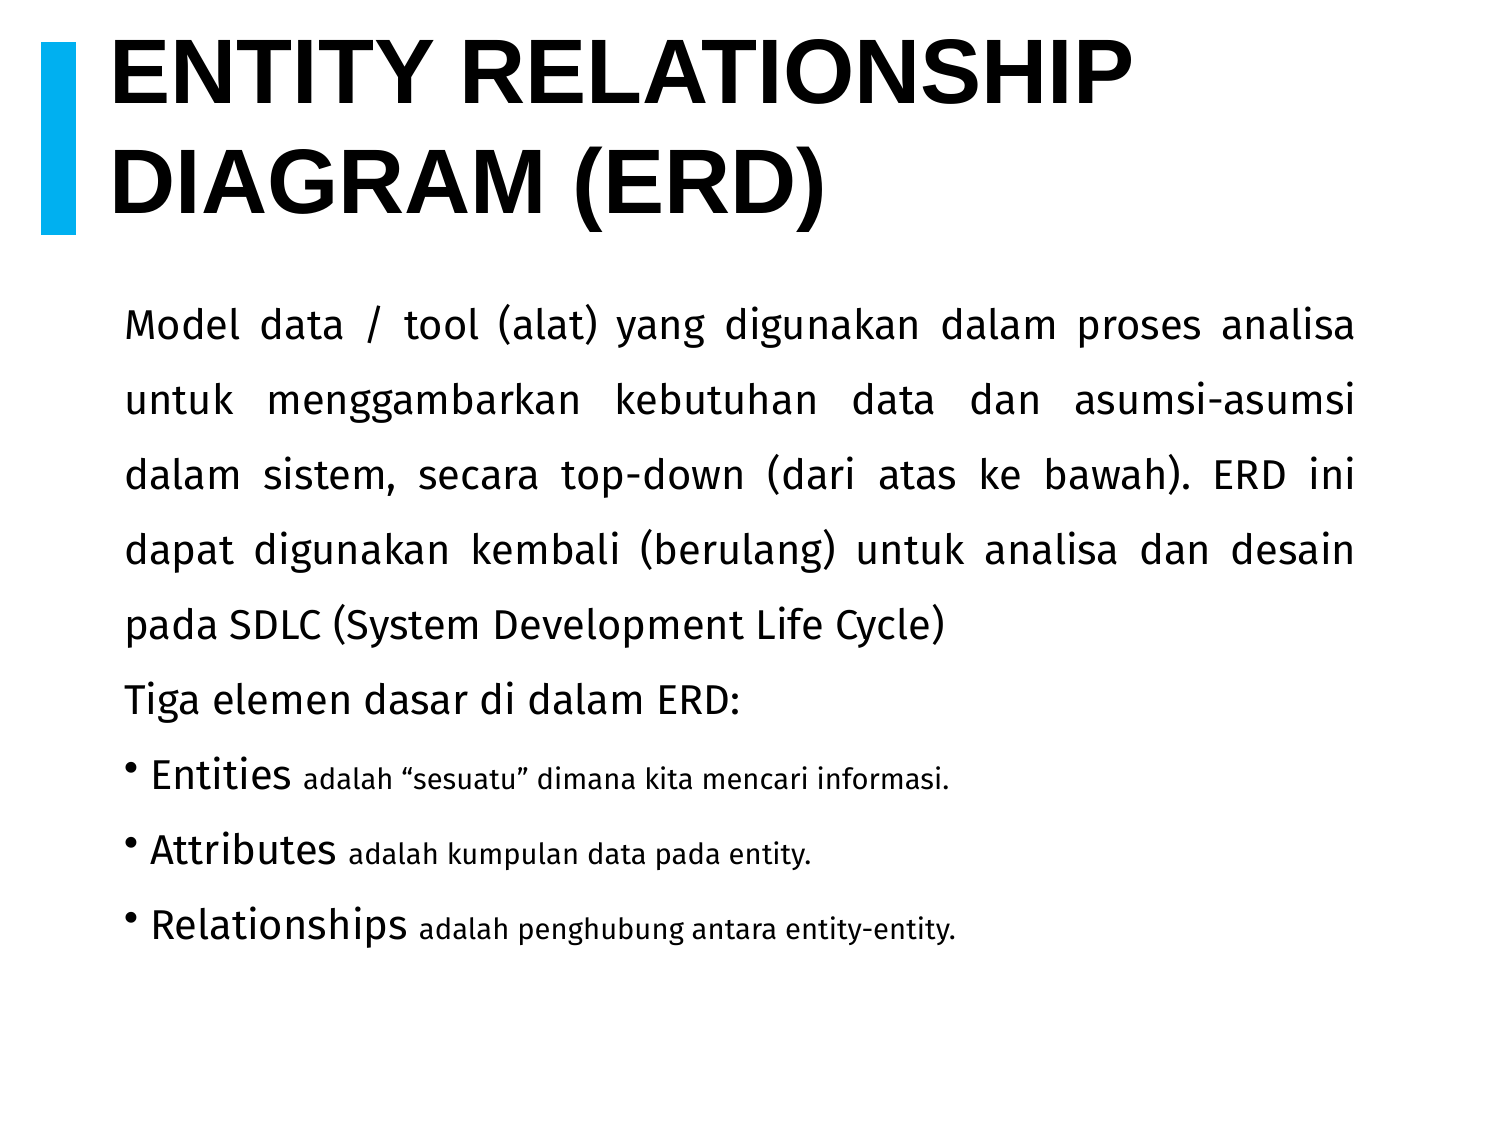

ENTITY RELATIONSHIP DIAGRAM (ERD)
Model data / tool (alat) yang digunakan dalam proses analisa untuk menggambarkan kebutuhan data dan asumsi-asumsi dalam sistem, secara top-down (dari atas ke bawah). ERD ini dapat digunakan kembali (berulang) untuk analisa dan desain pada SDLC (System Development Life Cycle)
Tiga elemen dasar di dalam ERD:
 Entities adalah “sesuatu” dimana kita mencari informasi.
 Attributes adalah kumpulan data pada entity.
 Relationships adalah penghubung antara entity-entity.